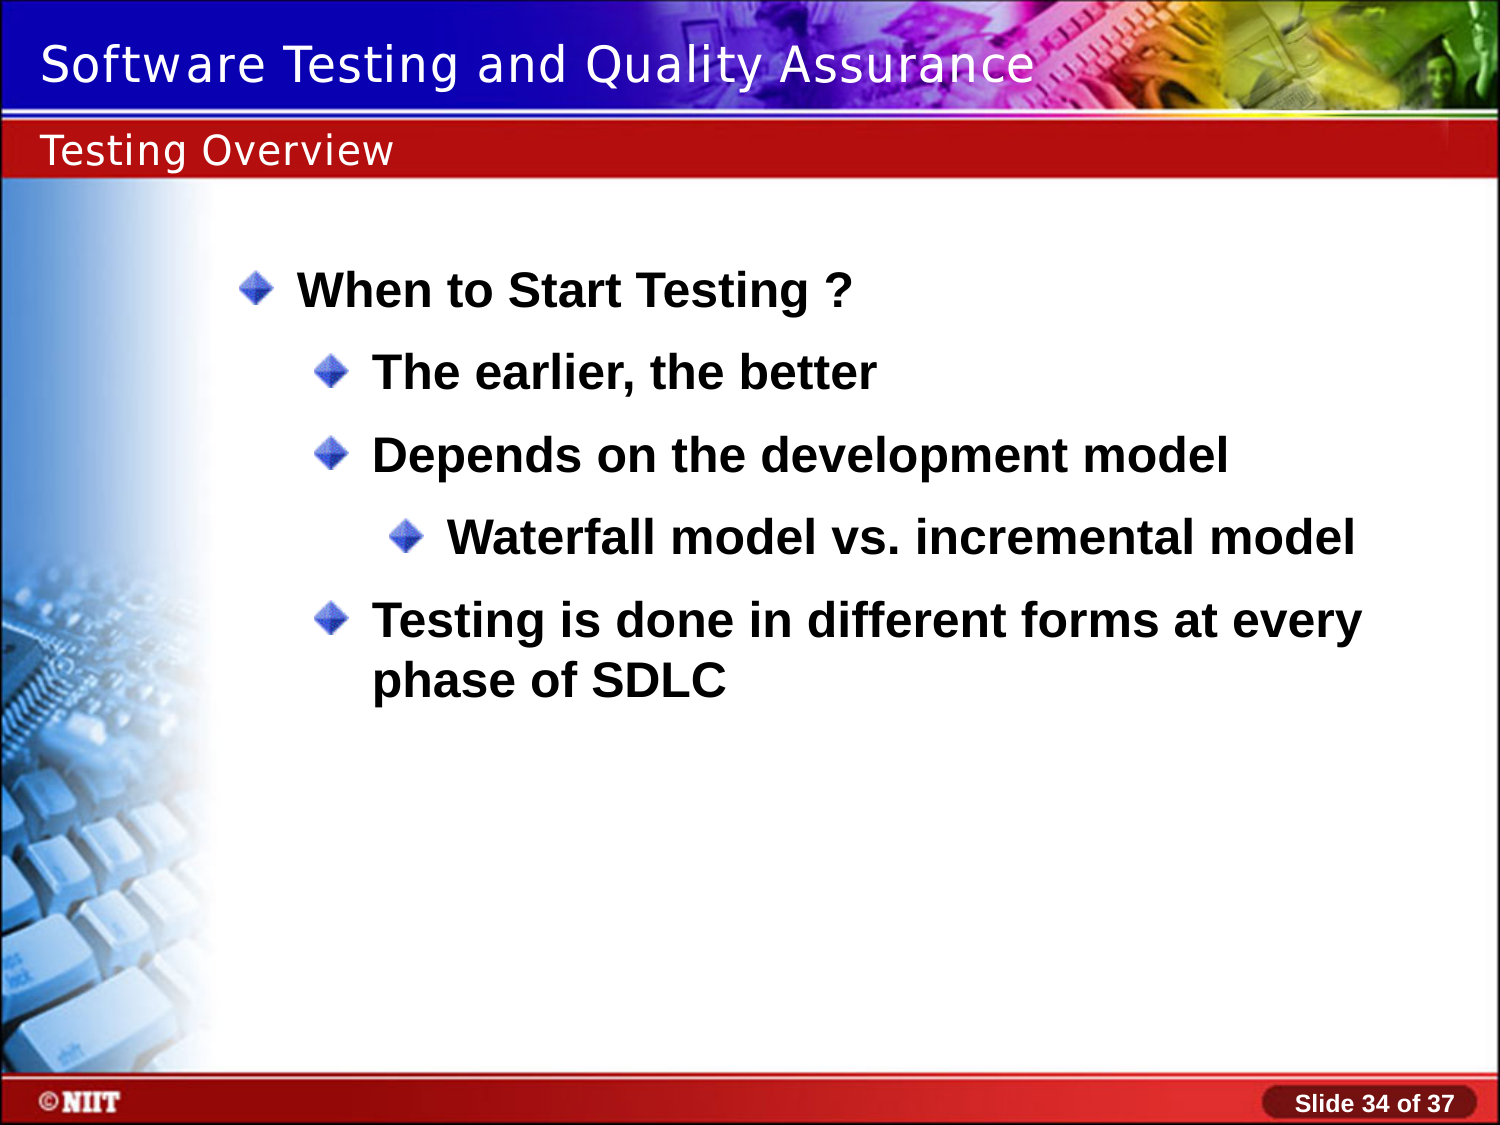

Testing Overview
When to Start Testing ?
The earlier, the better
Depends on the development model
Waterfall model vs. incremental model
Testing is done in different forms at every phase of SDLC